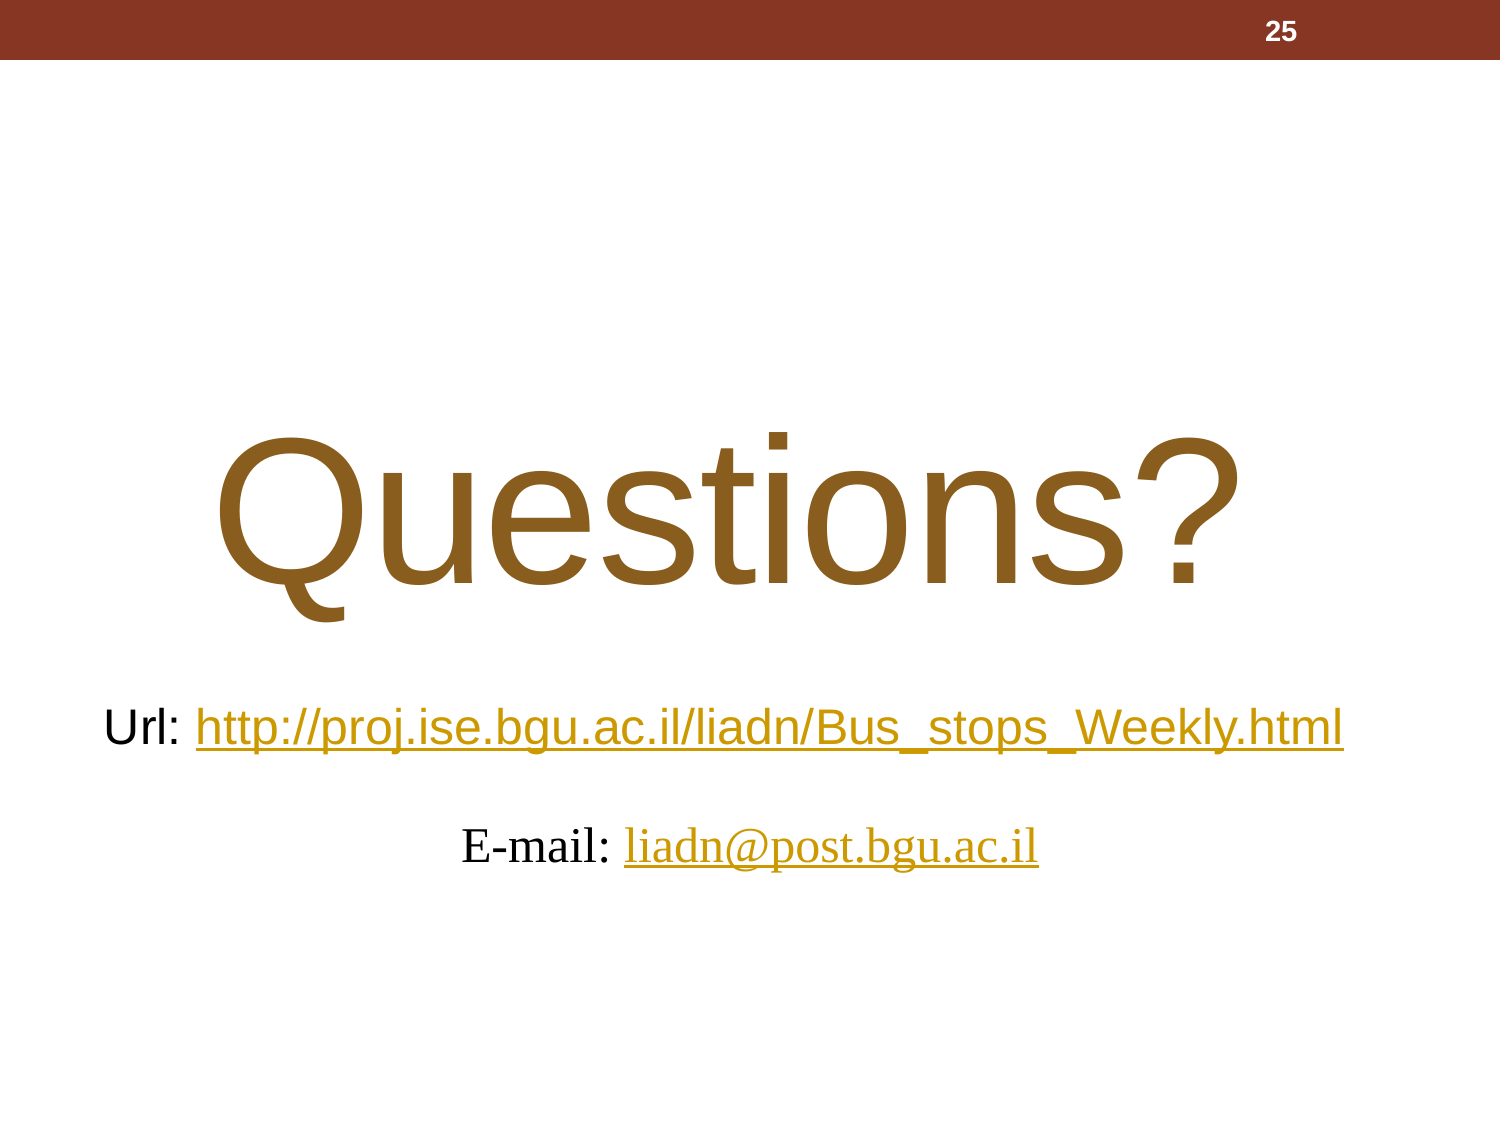

25
# Questions?
Url: http://proj.ise.bgu.ac.il/liadn/Bus_stops_Weekly.html
E-mail: liadn@post.bgu.ac.il